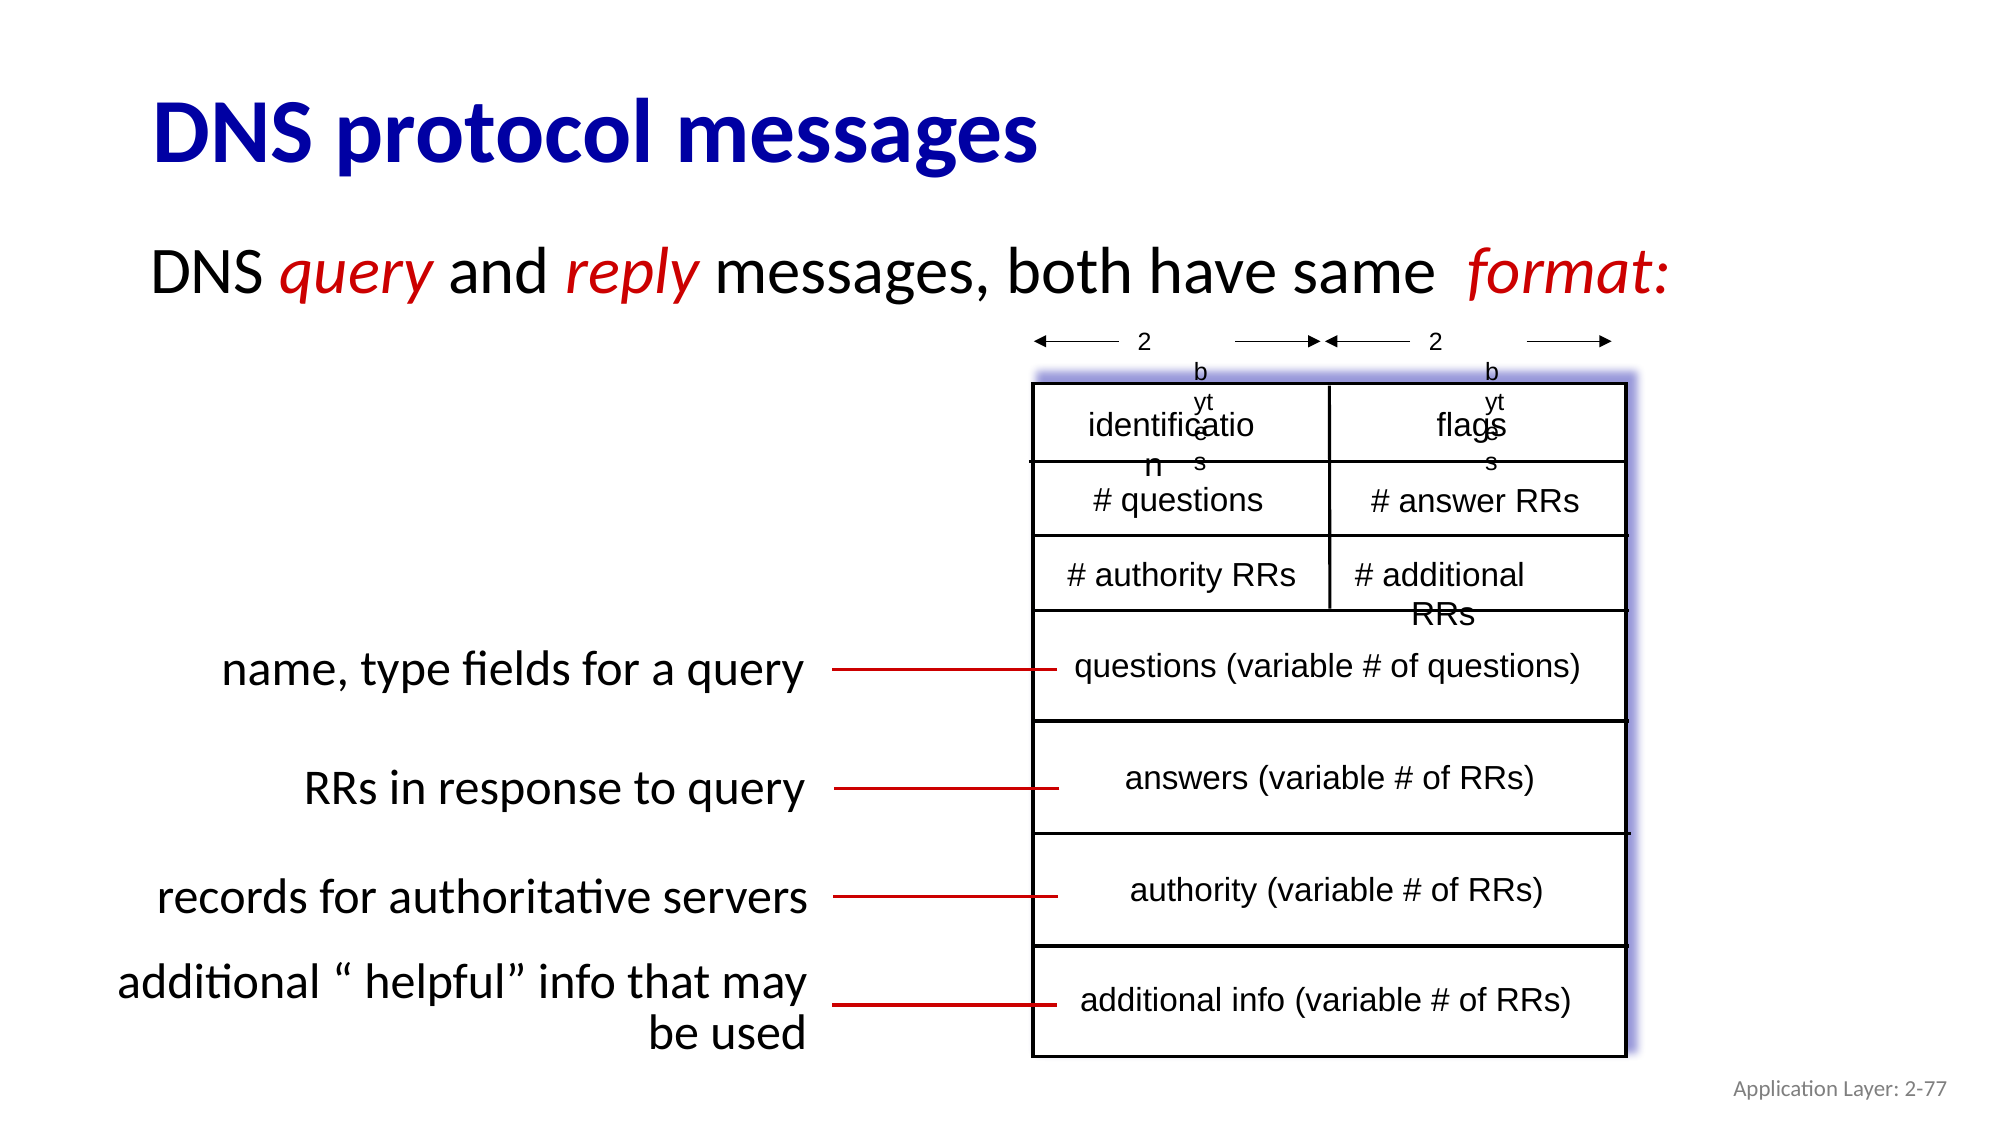

# DNS protocol messages
DNS query and reply messages, both have same  format:
2 bytes
2 bytes

identification
flags
# questions
# answer RRs
# additional RRs
# authority RRs
questions (variable # of questions)
answers (variable # of RRs)
authority (variable # of RRs)
additional info (variable # of RRs)
name, type fields for a query
RRs in response to query
records for authoritative servers
additional “ helpful” info that may be used
Application Layer: 2-77